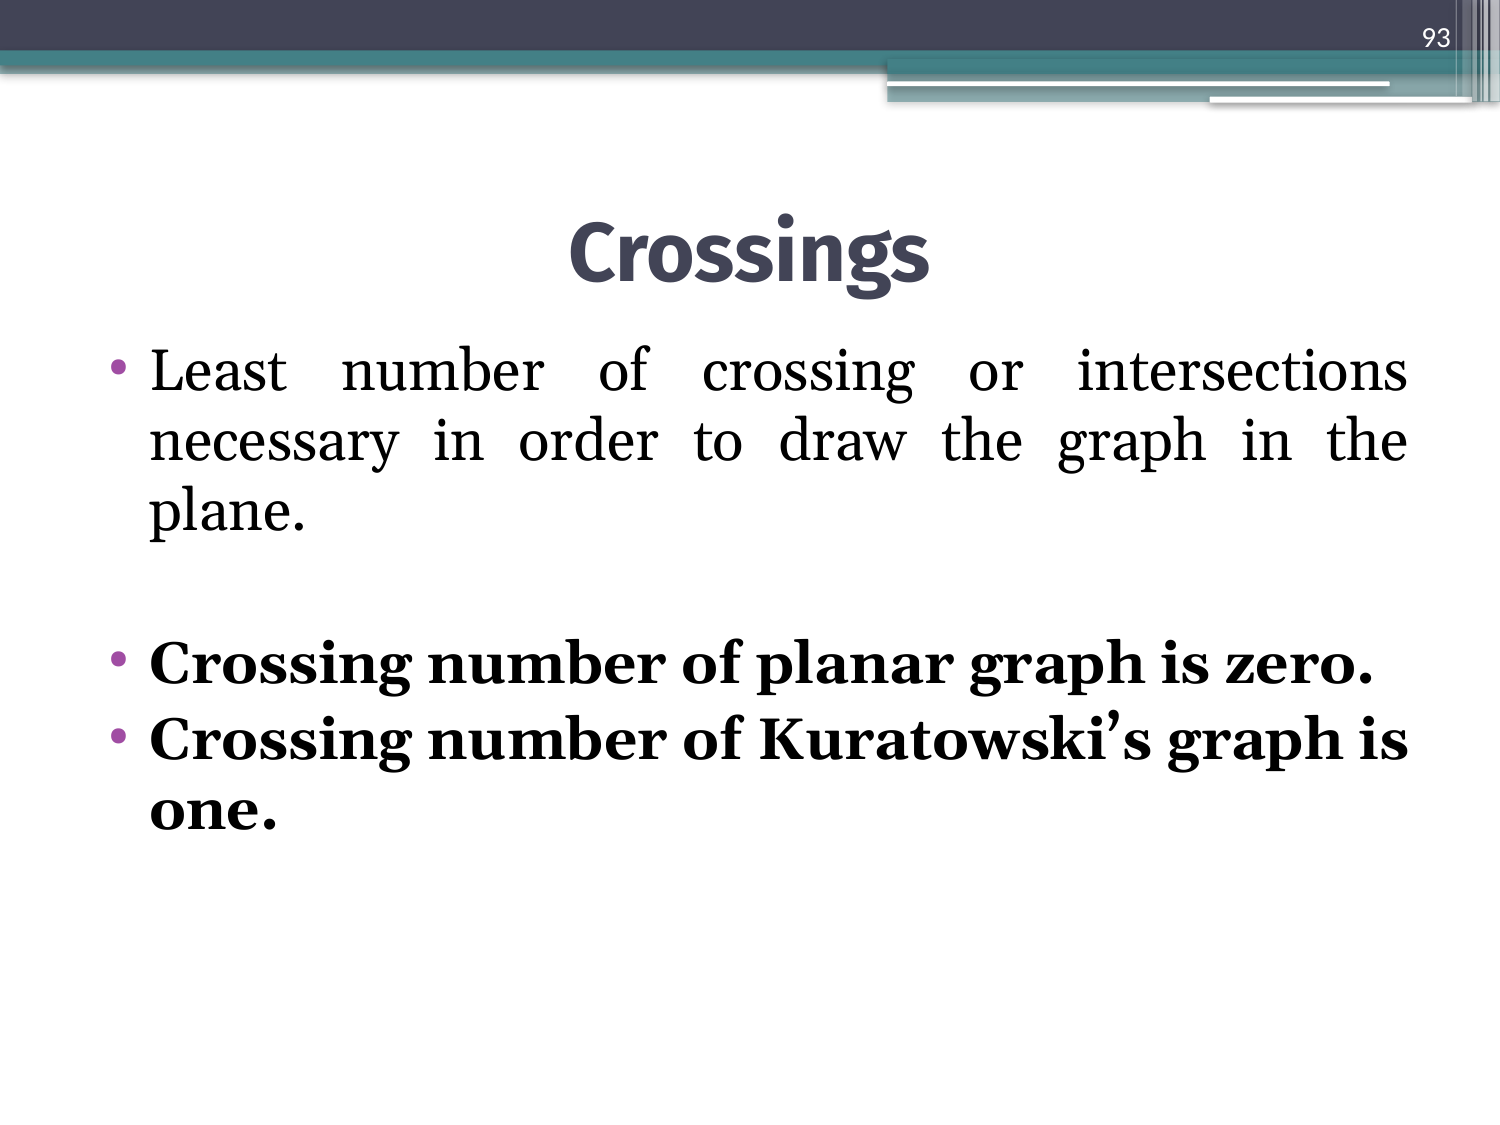

93
# Crossings
Least number of crossing or intersections necessary in order to draw the graph in the plane.

Crossing number of planar graph is zero.
Crossing number of Kuratowski’s graph is one.